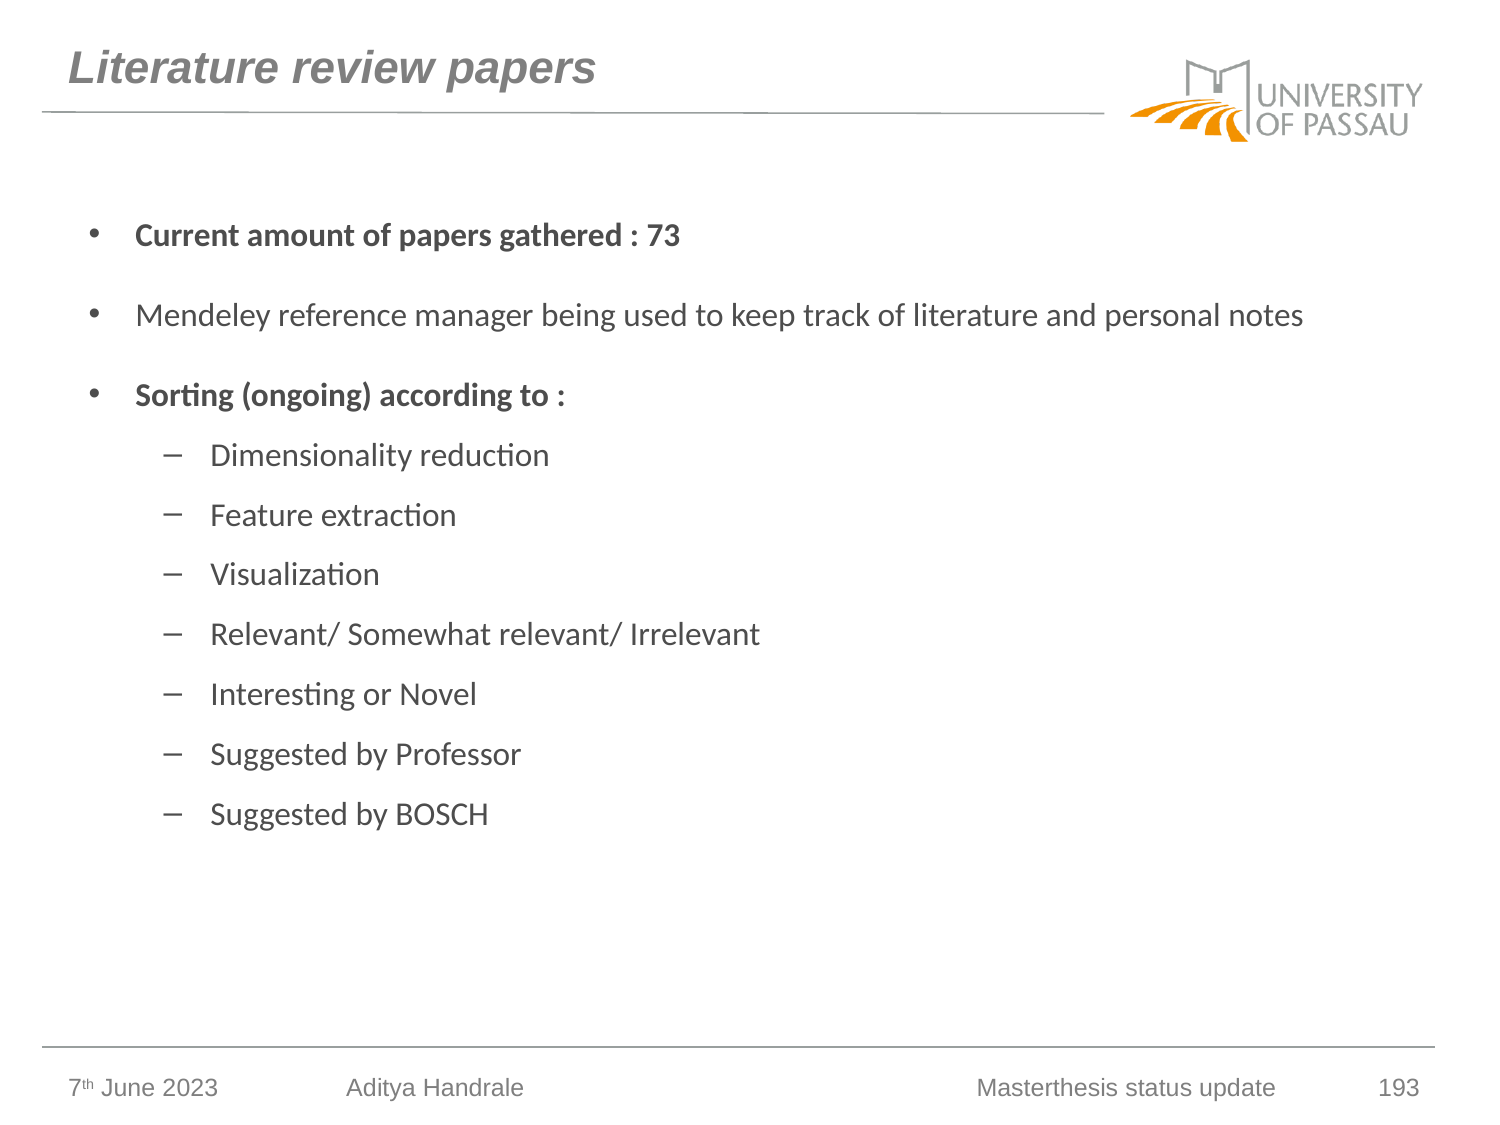

# Literature review papers
Current amount of papers gathered : 73

Mendeley reference manager being used to keep track of literature and personal notes

Sorting (ongoing) according to :
Dimensionality reduction
Feature extraction
Visualization
Relevant/ Somewhat relevant/ Irrelevant
Interesting or Novel
Suggested by Professor
Suggested by BOSCH

7th June 2023
Aditya Handrale
Masterthesis status update
193